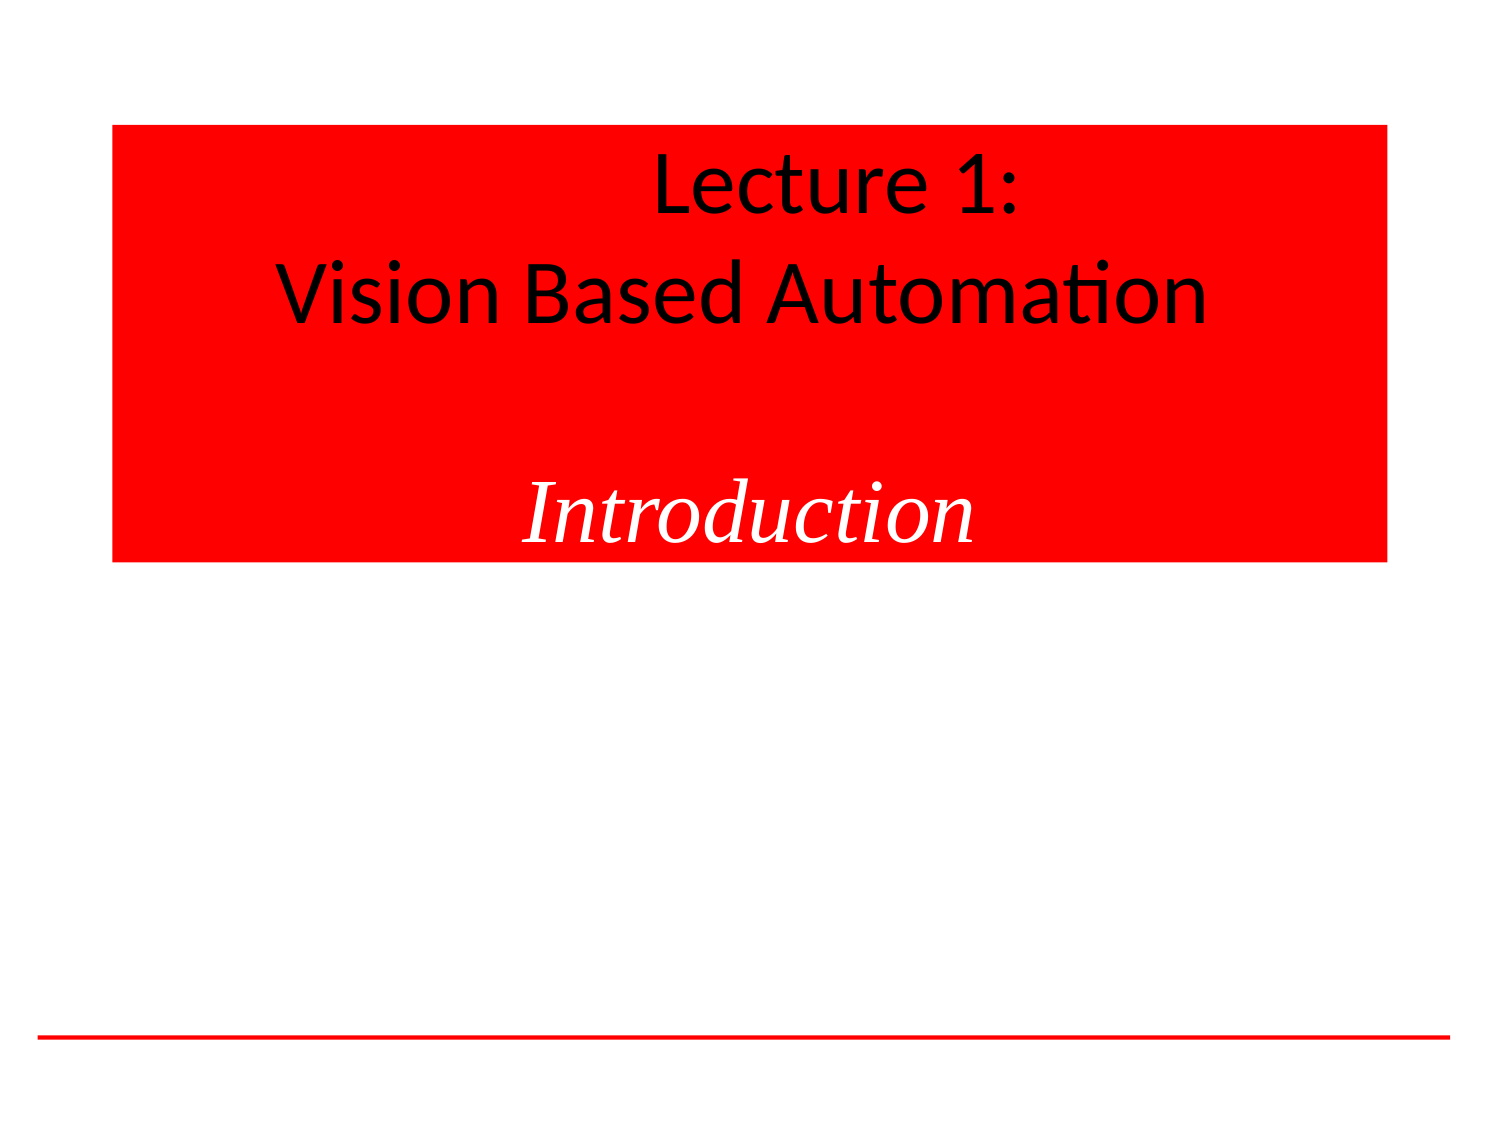

# Lecture 1: Vision Based Automation

Introduction